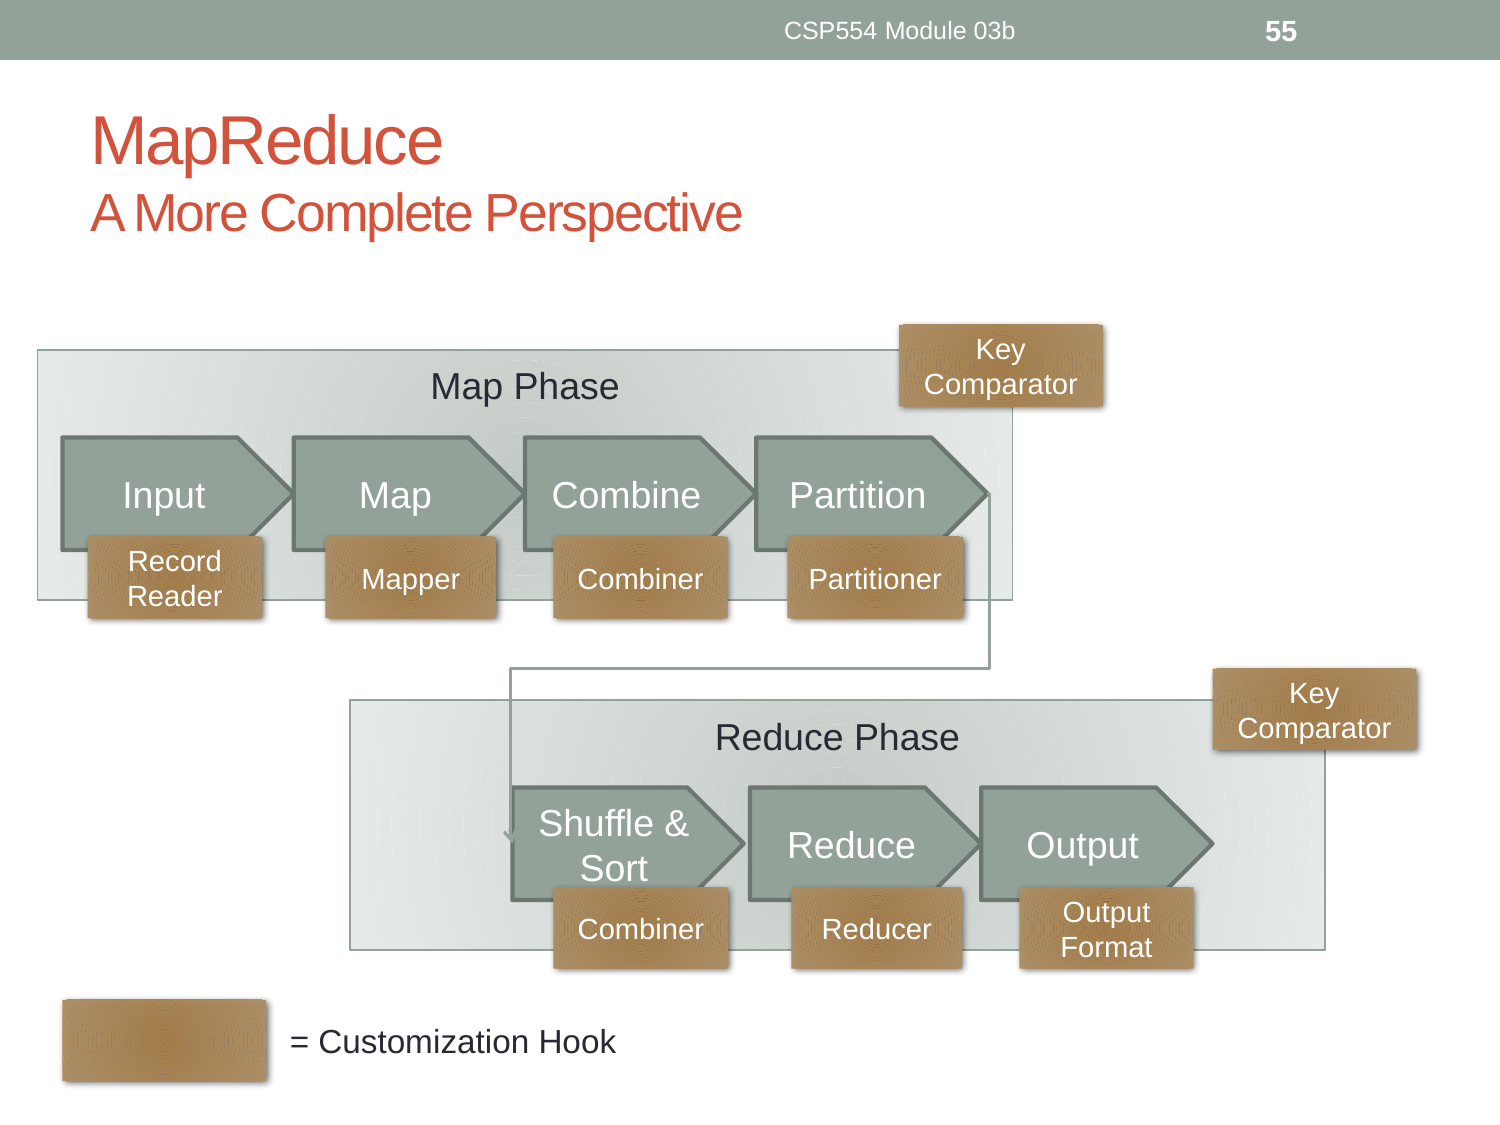

CSP554 Module 03b
55
# MapReduce A More Complete Perspective
Key Comparator
Map Phase

Input
Map
Combine
Partition
Record
Reader
Mapper
Combiner
Partitioner
Key Comparator
Reduce Phase

Shuffle & Sort
Reduce
Output
Combiner
Reducer
Output Format

= Customization Hook